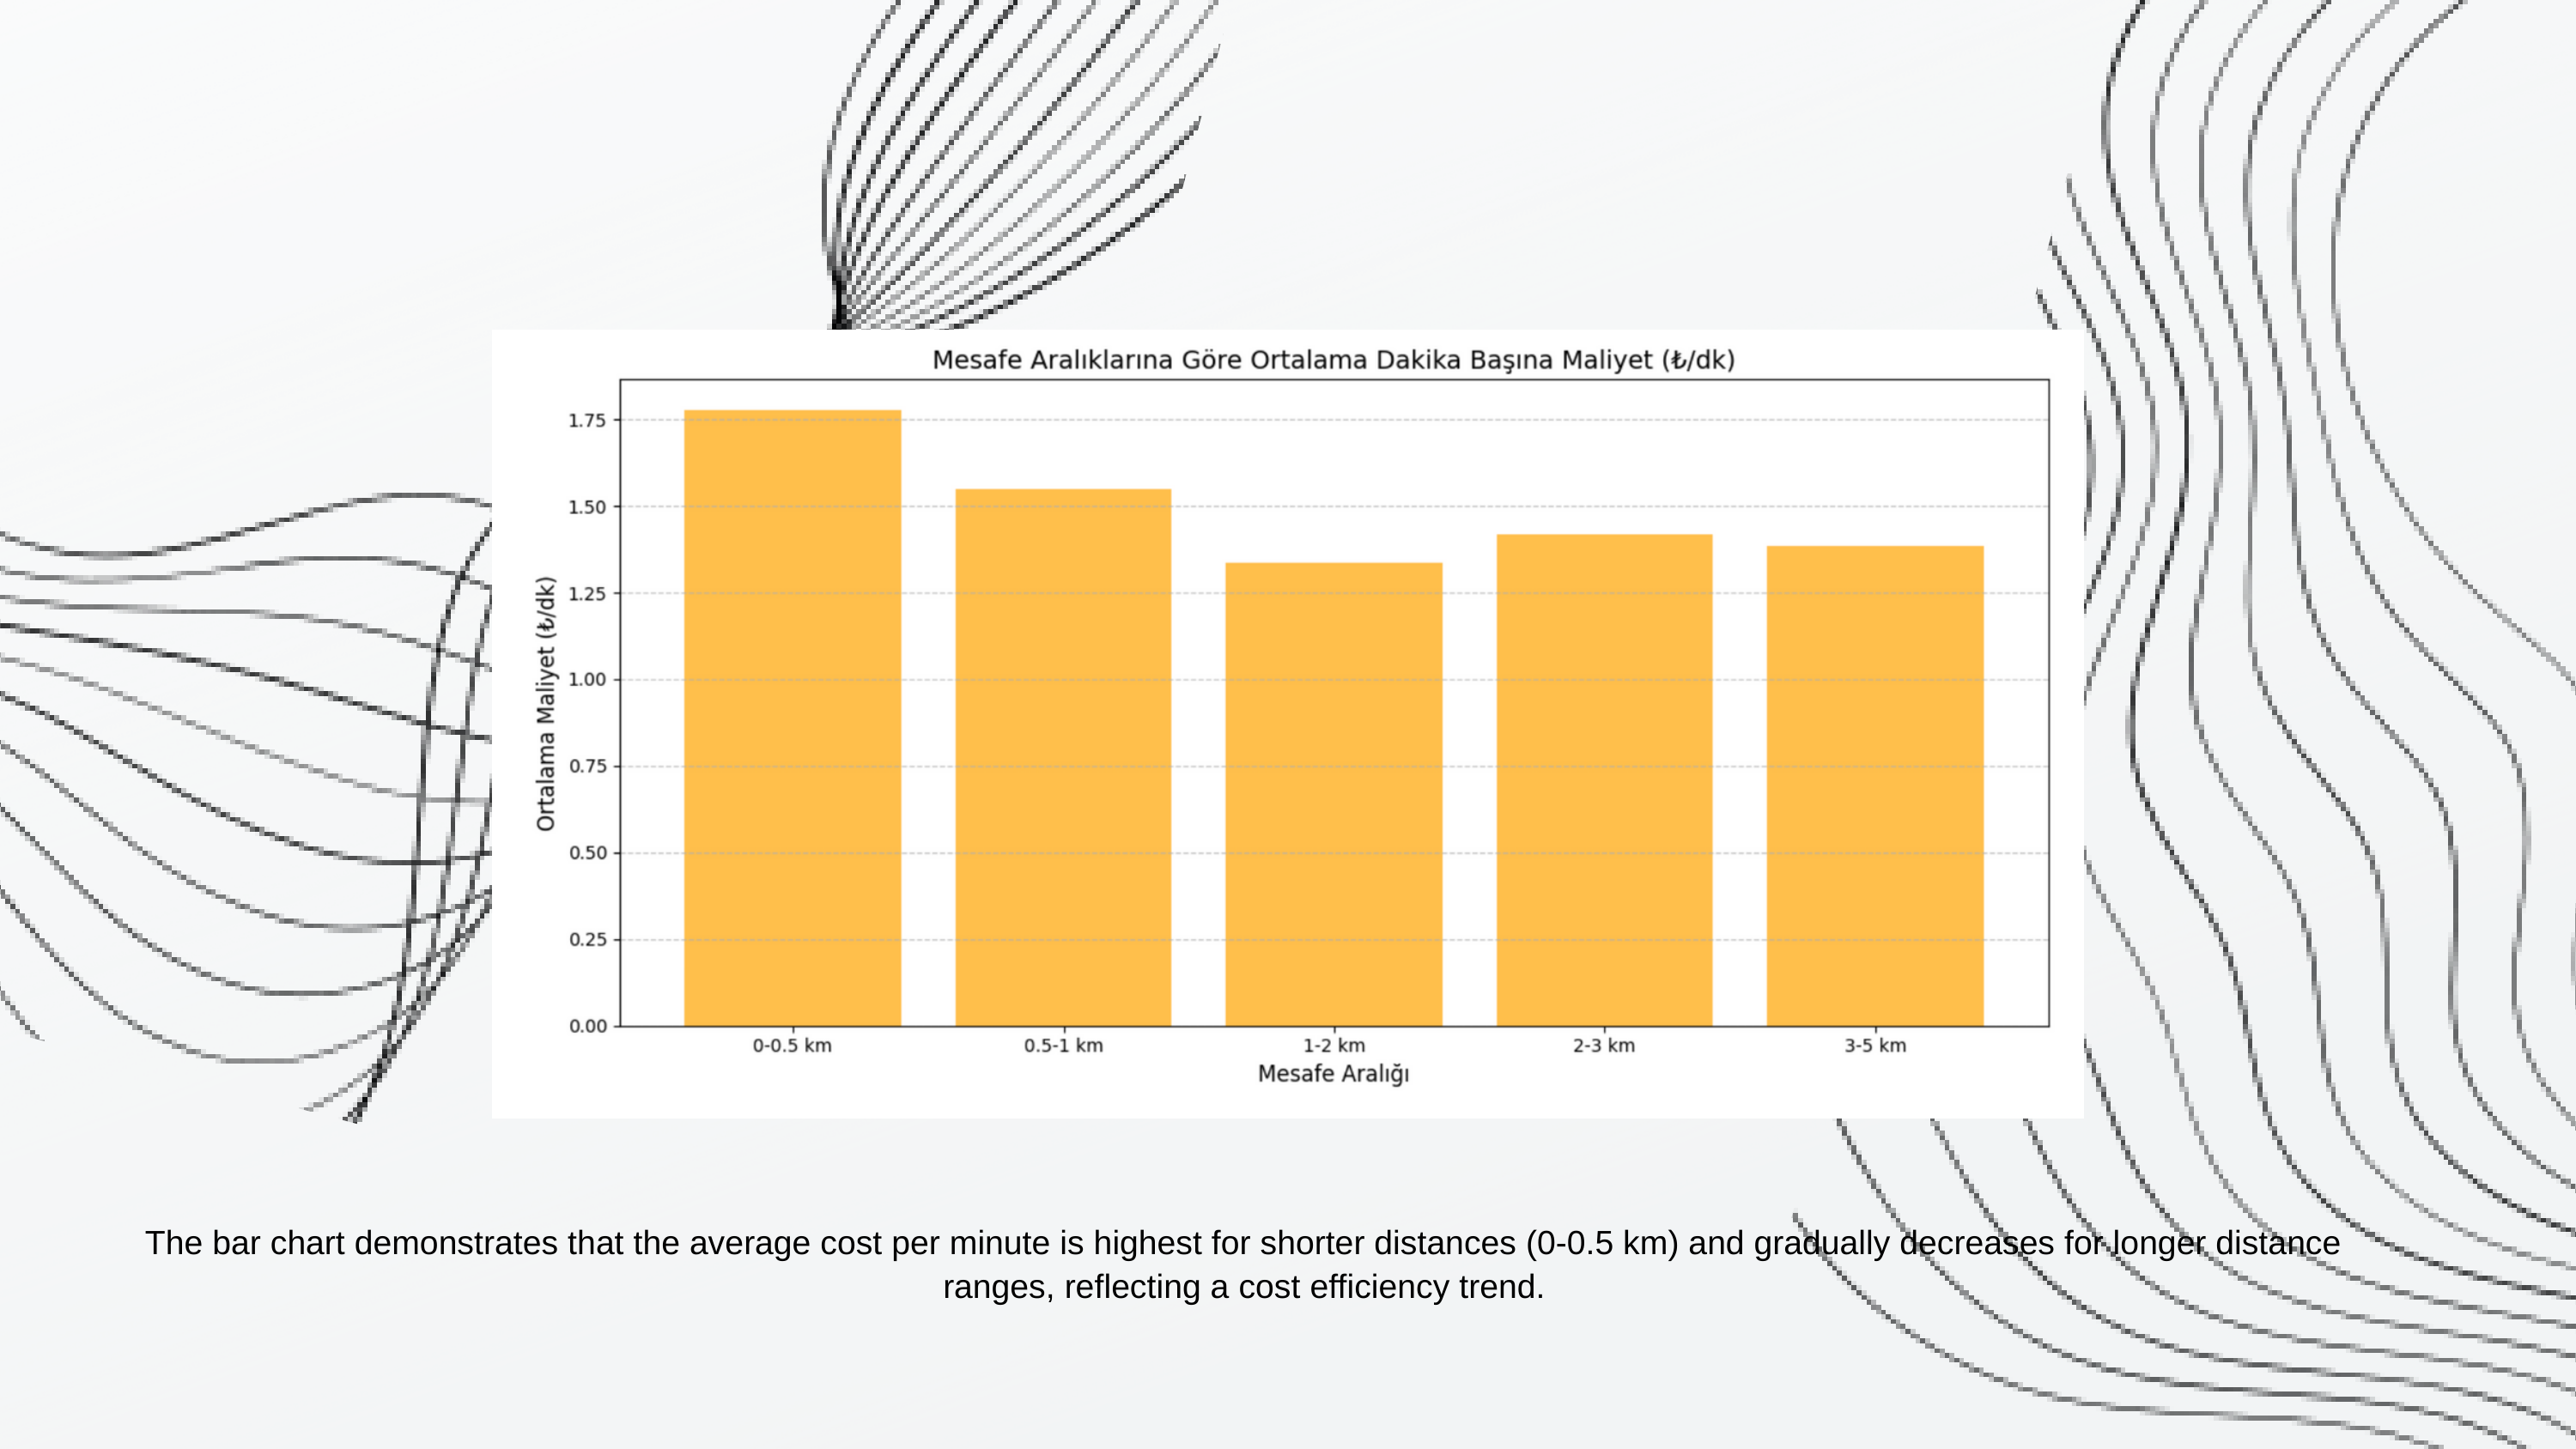

The bar chart demonstrates that the average cost per minute is highest for shorter distances (0-0.5 km) and gradually decreases for longer distance ranges, reflecting a cost efficiency trend.